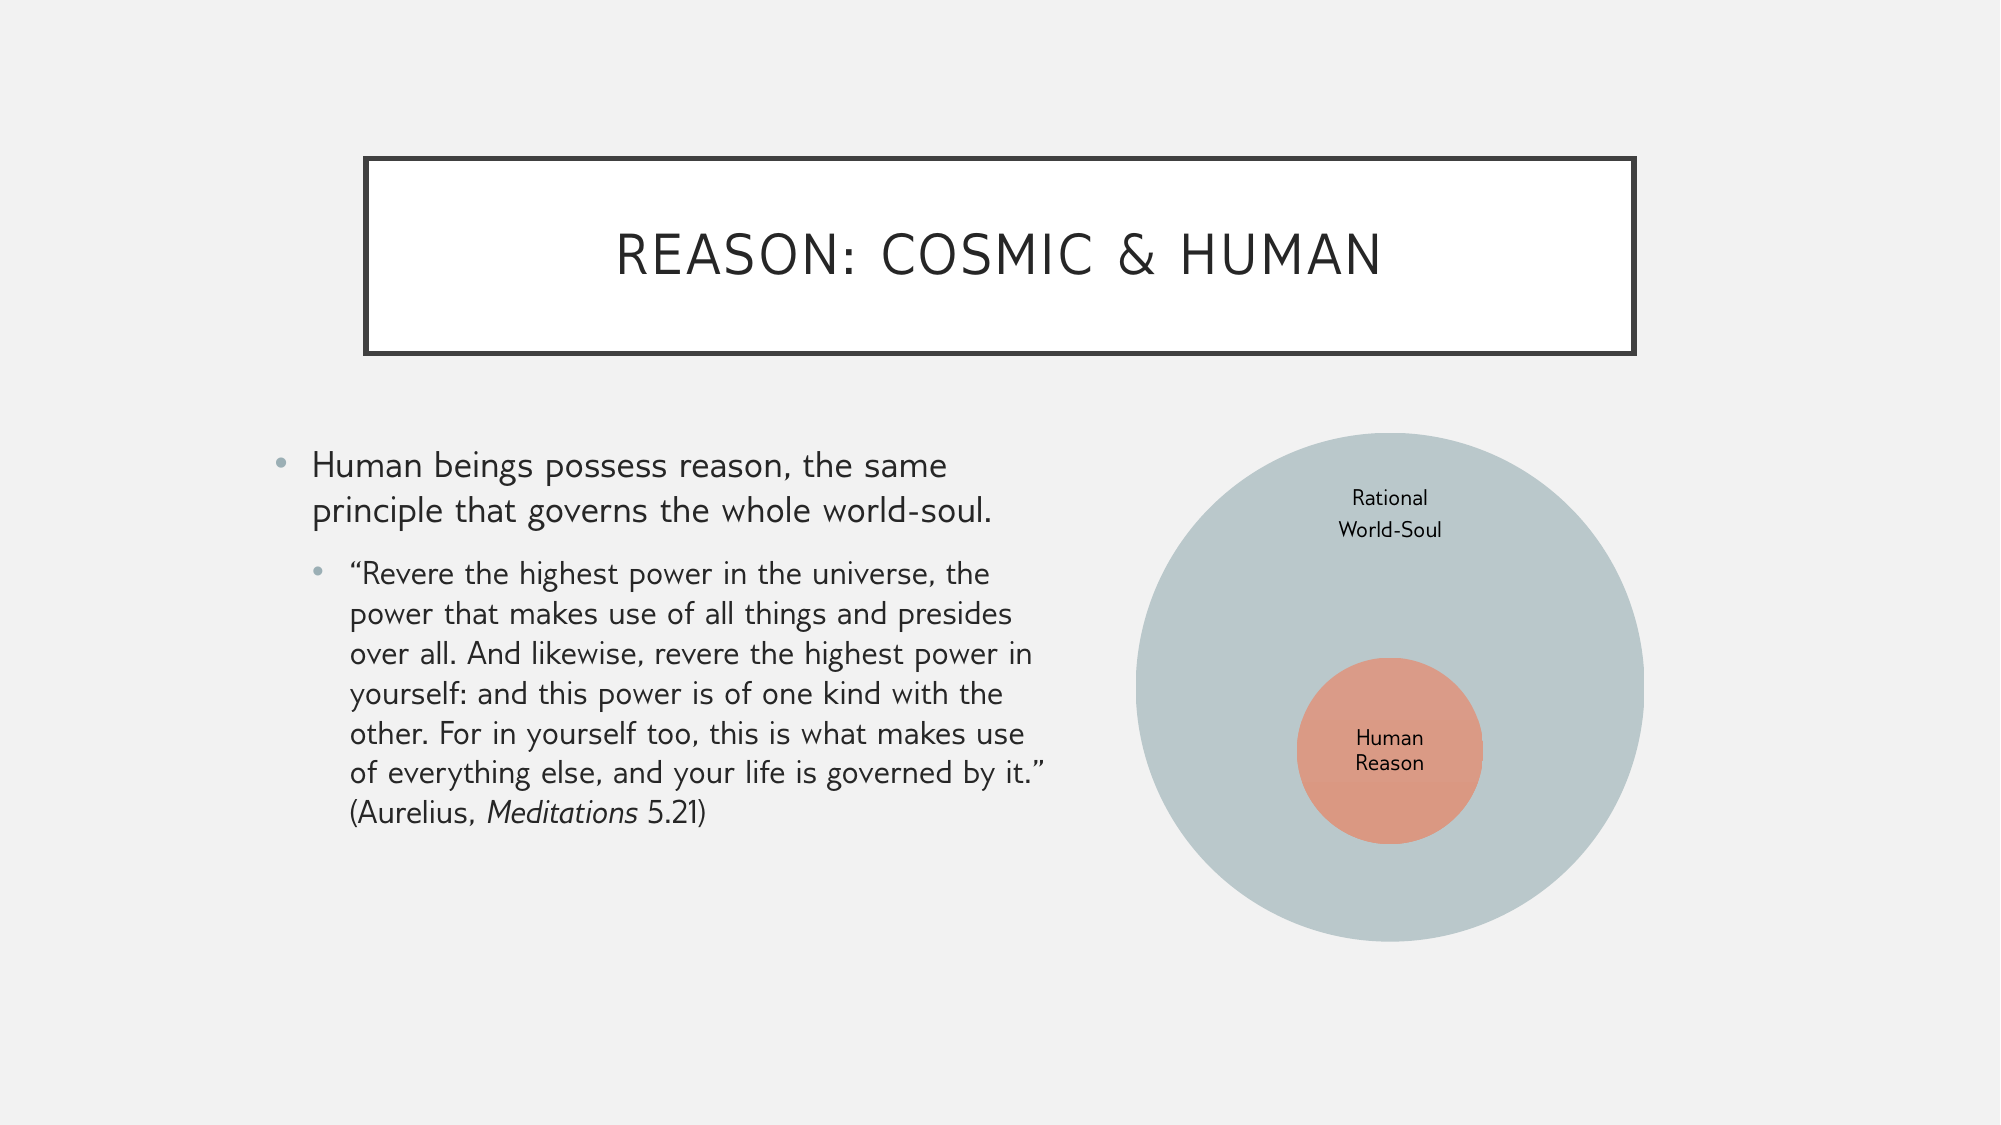

# Reason: cosmic & human
Human beings possess reason, the same principle that governs the whole world-soul.
“Revere the highest power in the universe, the power that makes use of all things and presides over all. And likewise, revere the highest power in yourself: and this power is of one kind with the other. For in yourself too, this is what makes use of everything else, and your life is governed by it.” (Aurelius, Meditations 5.21)
Rational
World-Soul
Human Reason